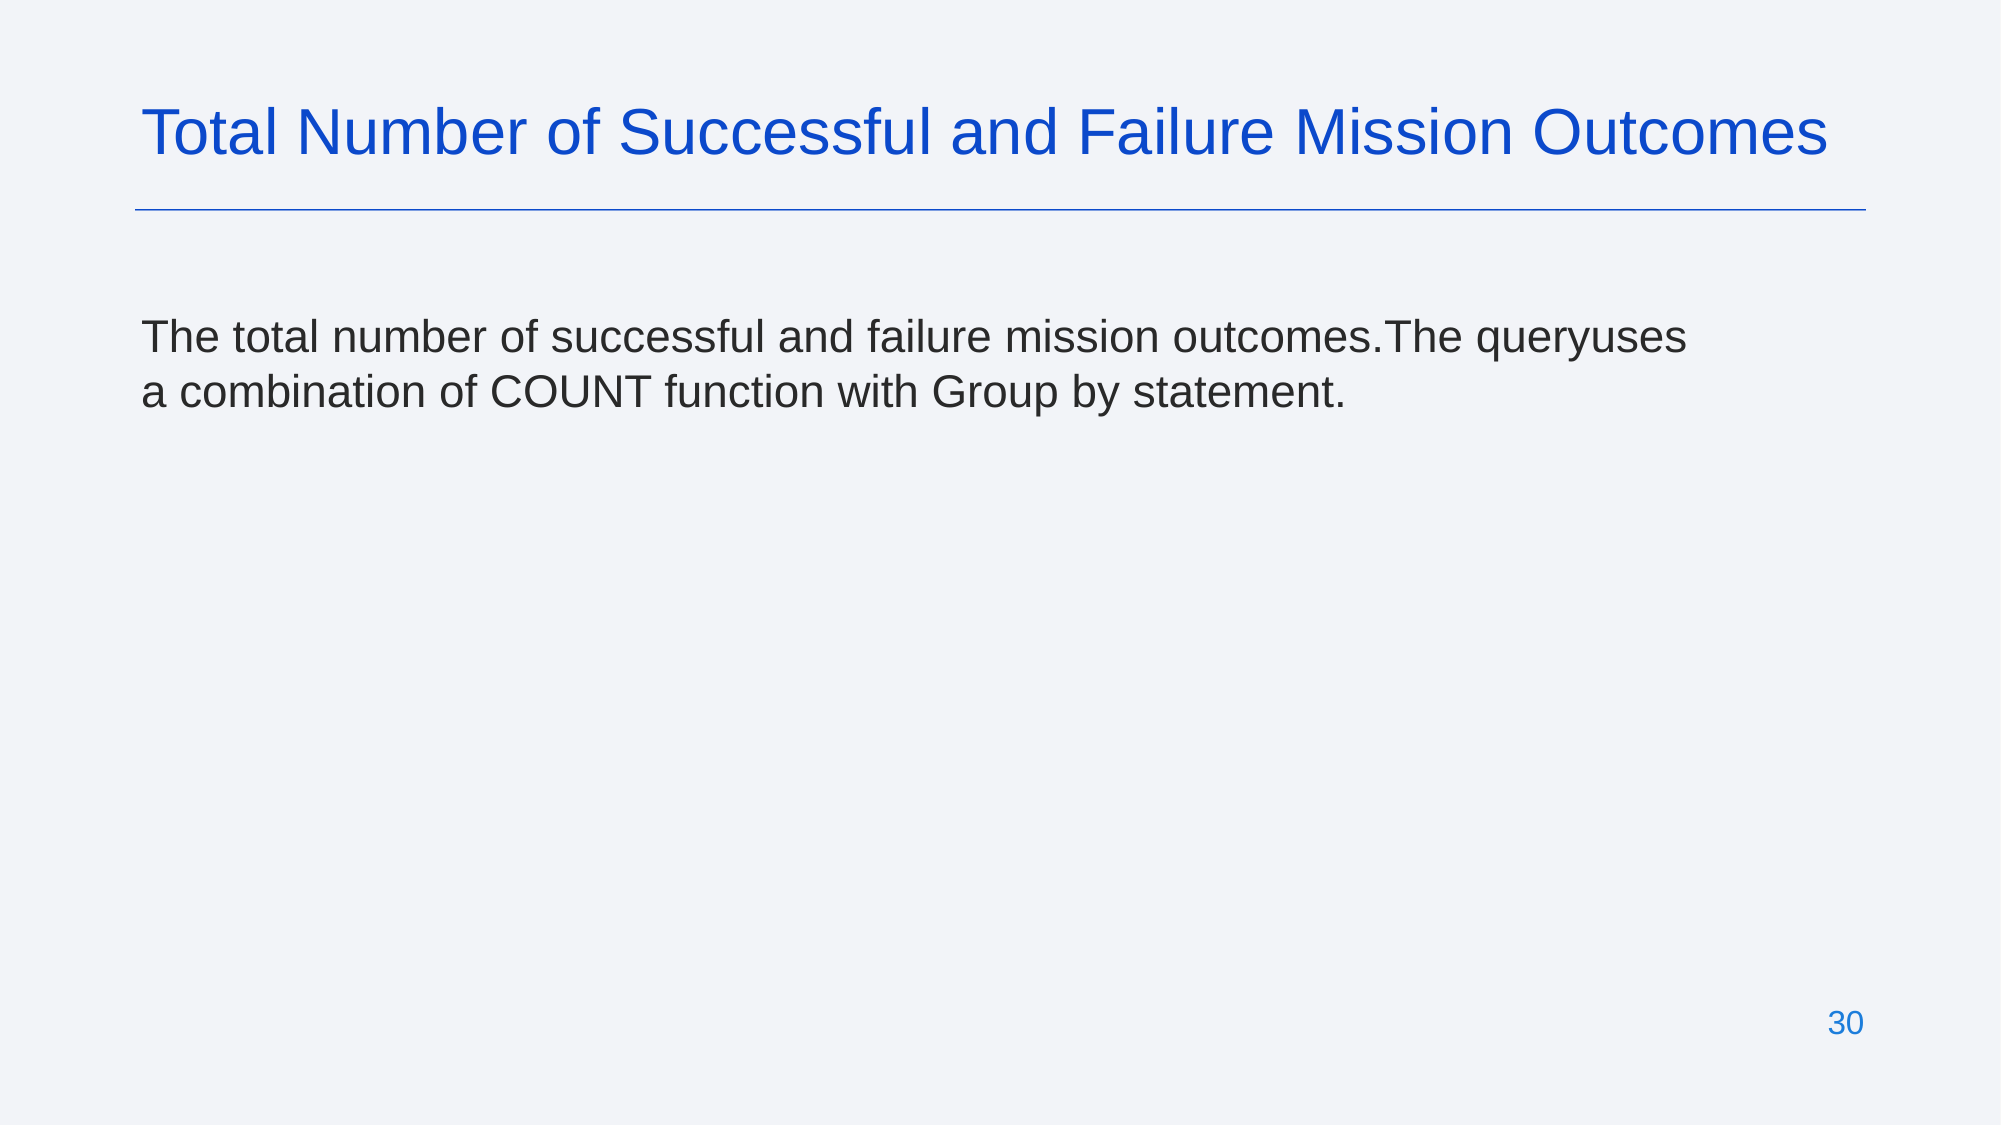

Total Number of Successful and Failure Mission Outcomes
The total number of successful and failure mission outcomes.The queryuses a combination of COUNT function with Group by statement.
30